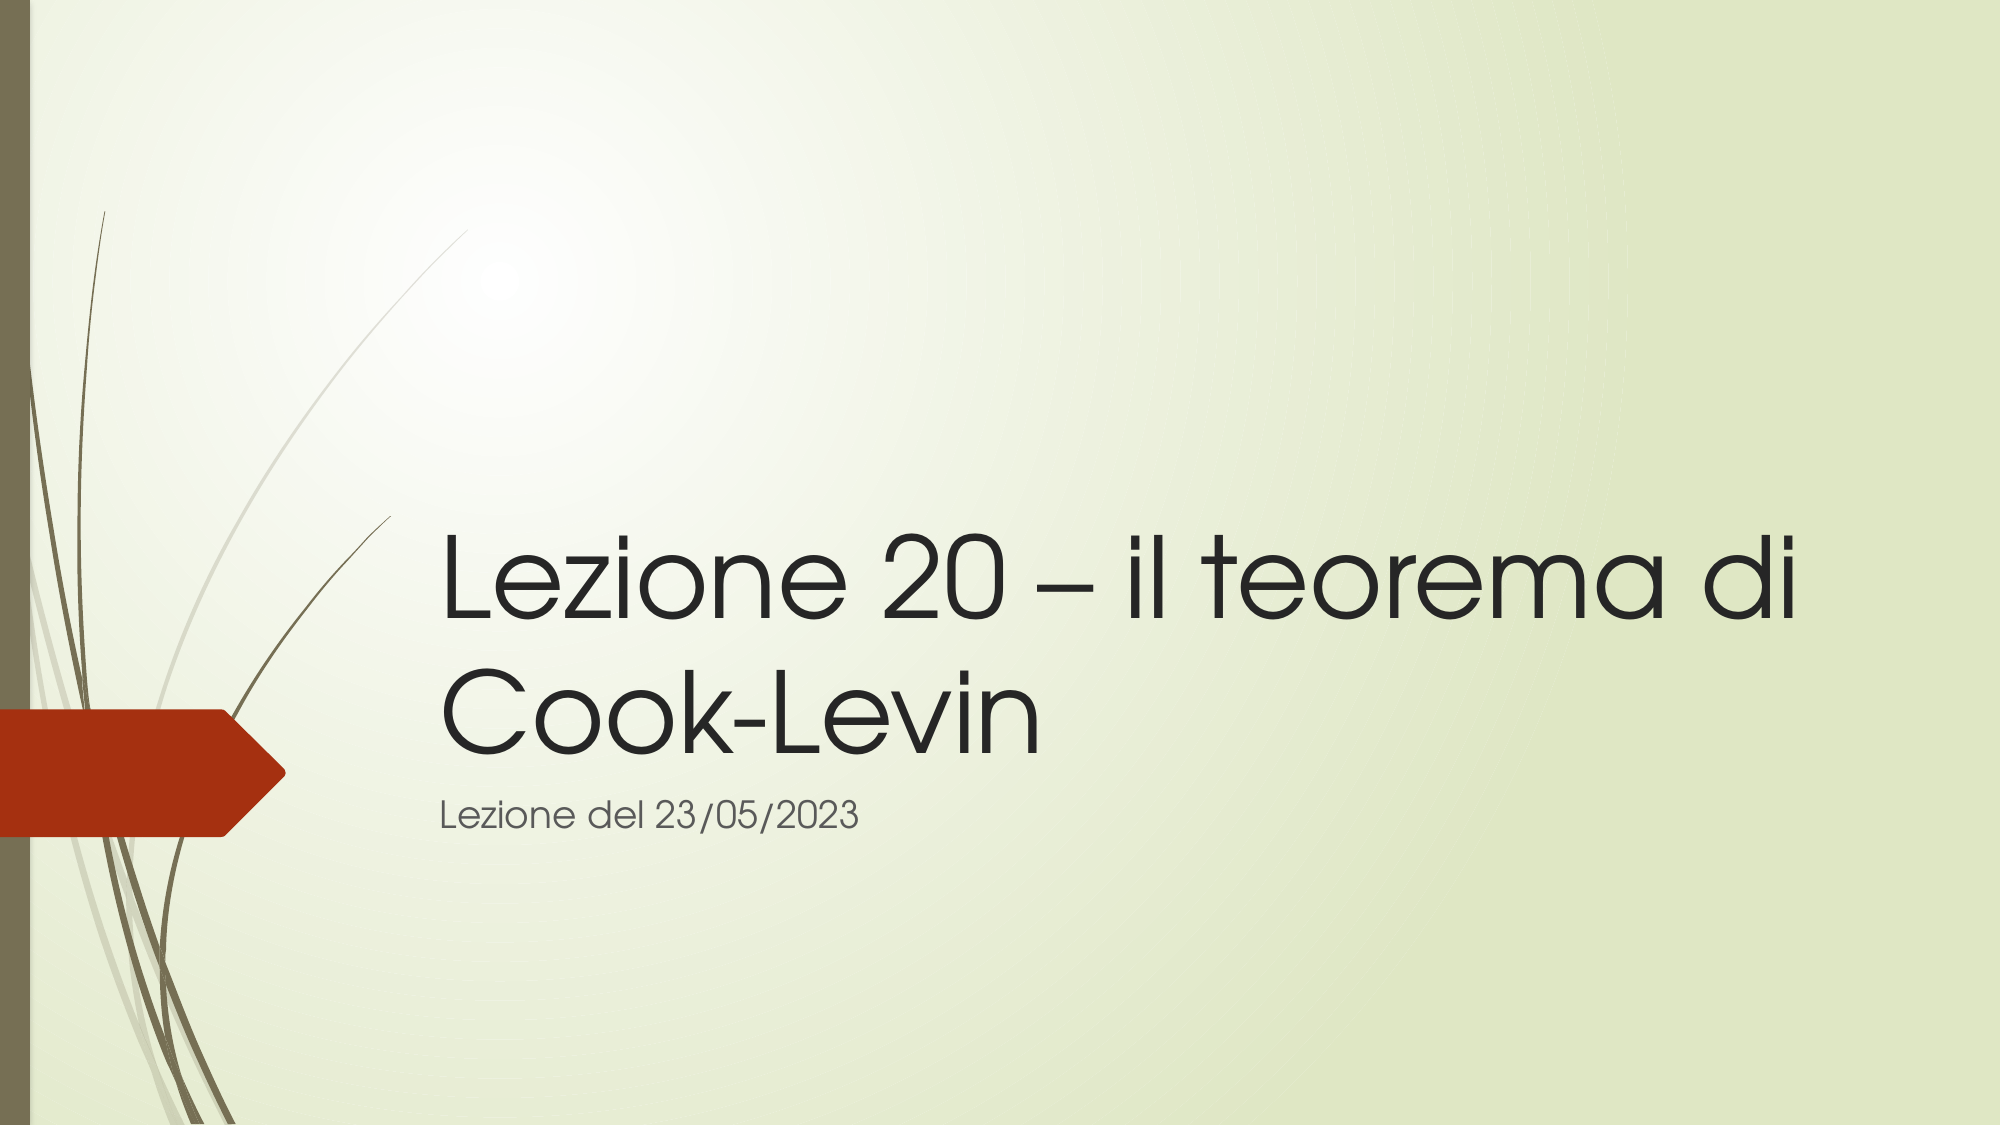

# Lezione 20 – il teorema di Cook-Levin
Lezione del 23/05/2023